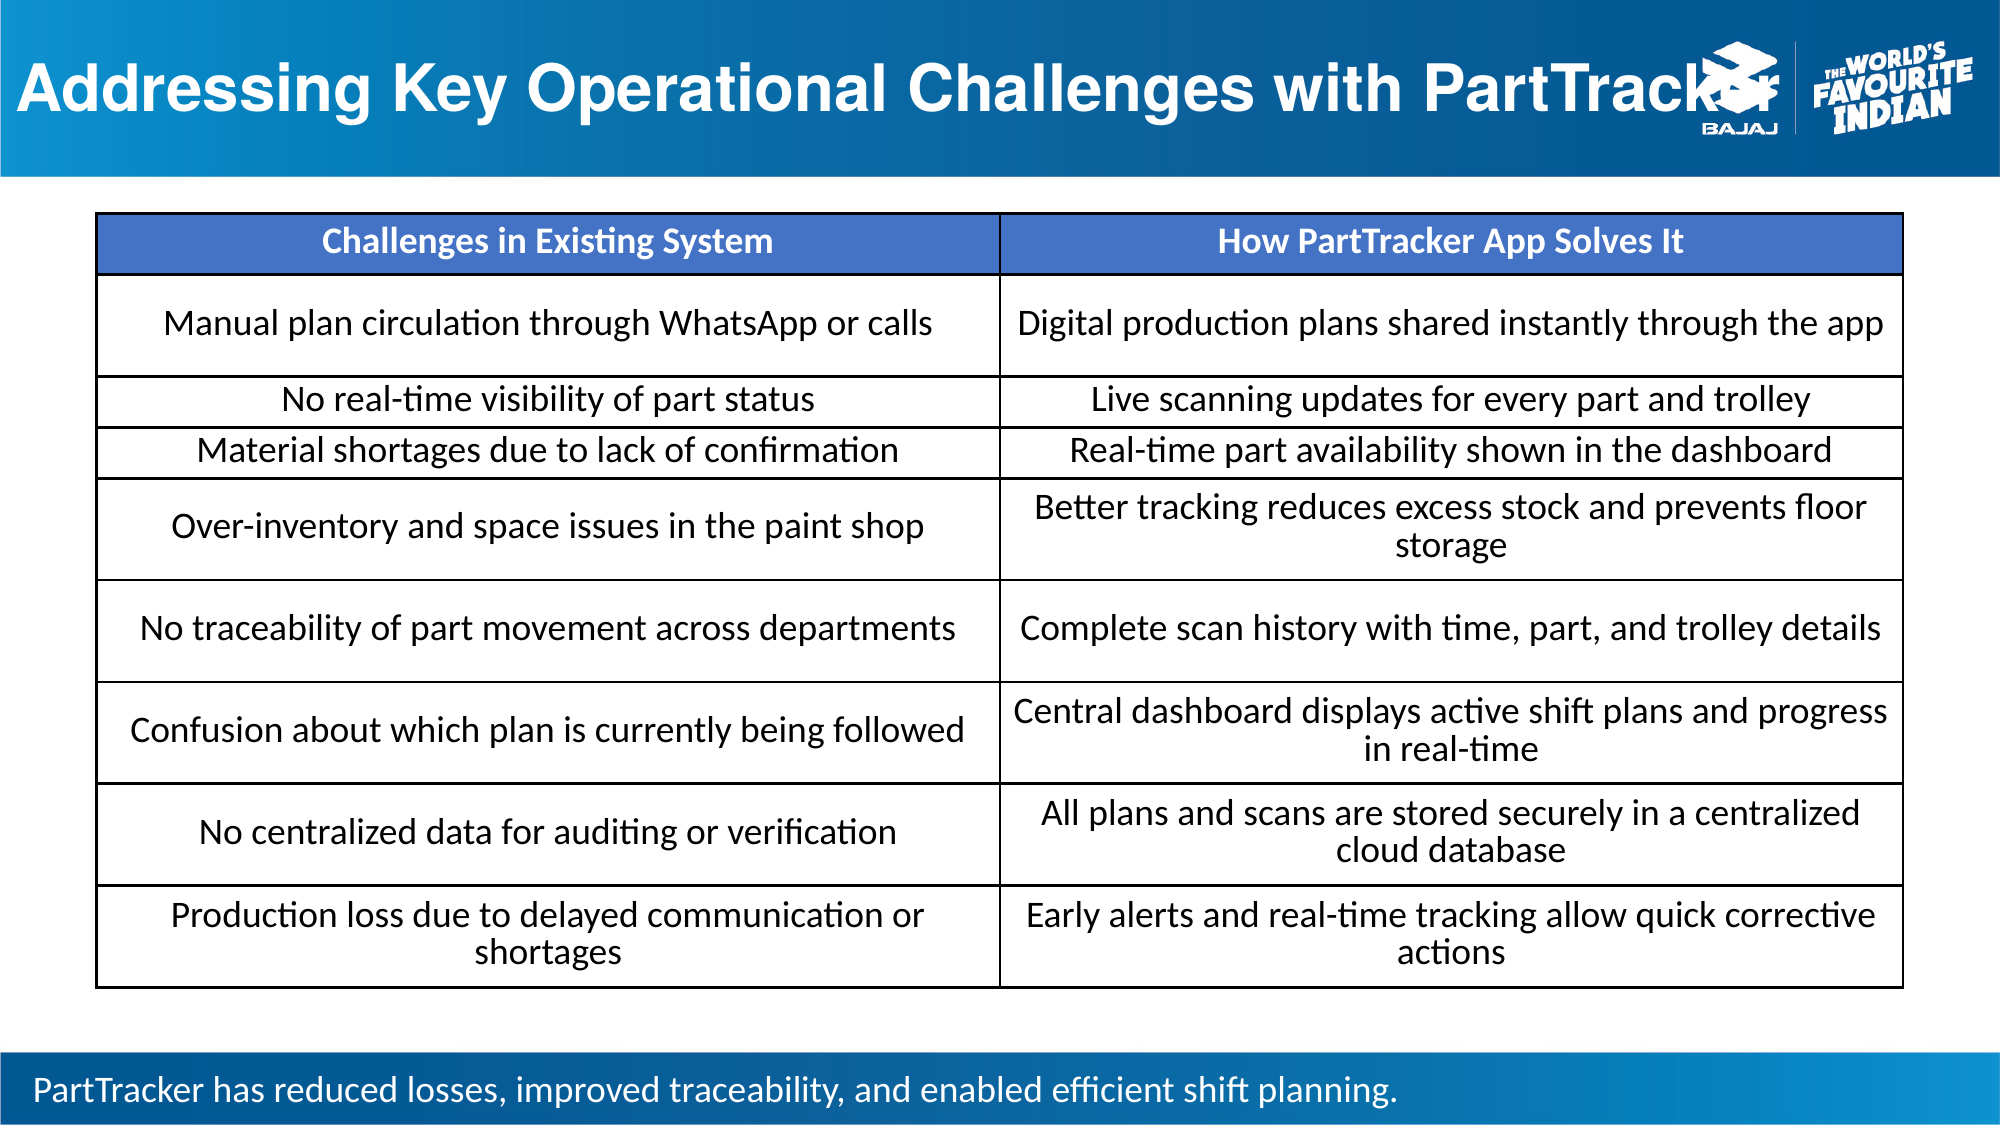

# Addressing Key Operational Challenges with PartTracker
| Challenges in Existing System | How PartTracker App Solves It |
| --- | --- |
| Manual plan circulation through WhatsApp or calls | Digital production plans shared instantly through the app |
| No real-time visibility of part status | Live scanning updates for every part and trolley |
| Material shortages due to lack of confirmation | Real-time part availability shown in the dashboard |
| Over-inventory and space issues in the paint shop | Better tracking reduces excess stock and prevents floor storage |
| No traceability of part movement across departments | Complete scan history with time, part, and trolley details |
| Confusion about which plan is currently being followed | Central dashboard displays active shift plans and progress in real-time |
| No centralized data for auditing or verification | All plans and scans are stored securely in a centralized cloud database |
| Production loss due to delayed communication or shortages | Early alerts and real-time tracking allow quick corrective actions |
20
PartTracker has reduced losses, improved traceability, and enabled efficient shift planning.